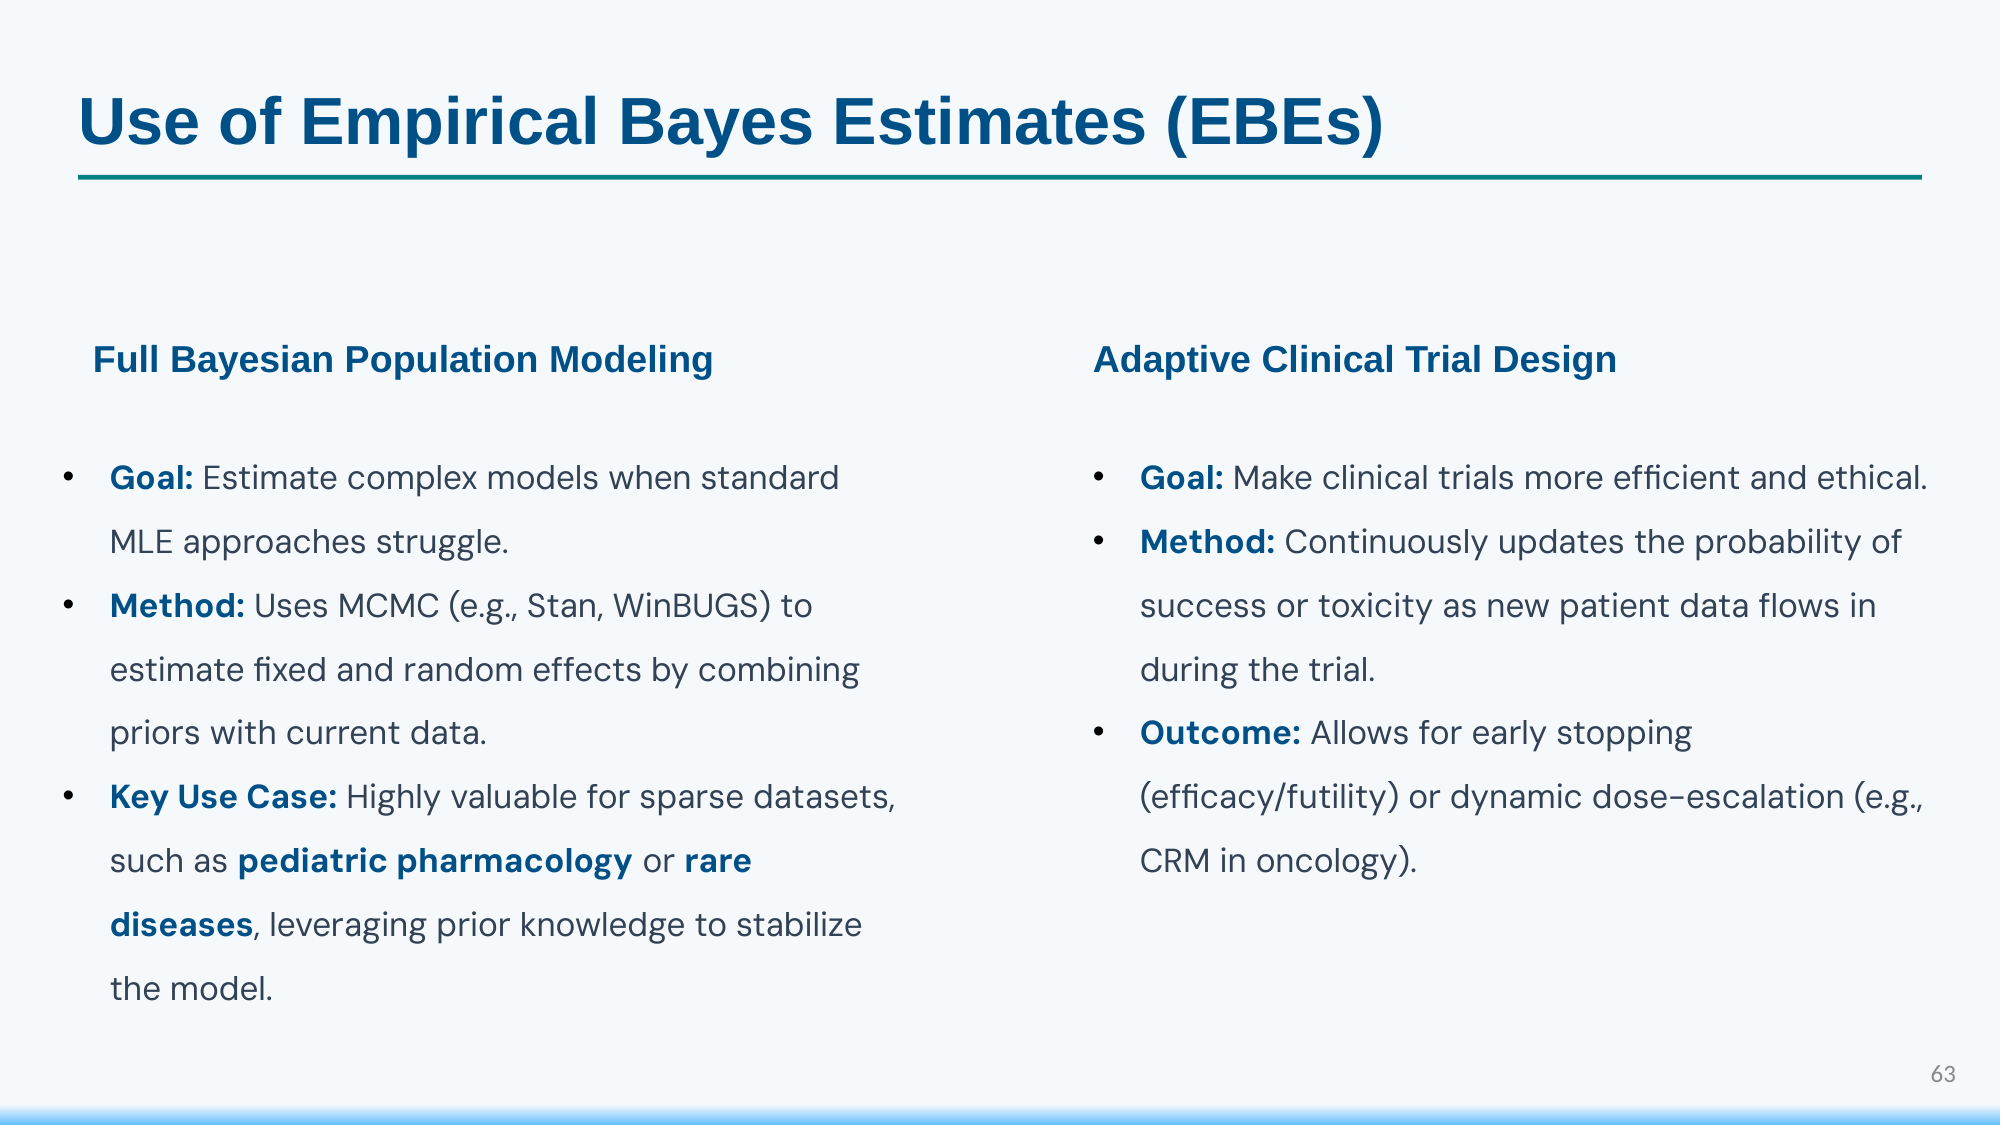

Use of Empirical Bayes Estimates (EBEs)

Full Bayesian Population Modeling
Adaptive Clinical Trial Design
Goal: Estimate complex models when standard MLE approaches struggle.
Method: Uses MCMC (e.g., Stan, WinBUGS) to estimate fixed and random effects by combining priors with current data.
Key Use Case: Highly valuable for sparse datasets, such as pediatric pharmacology or rare diseases, leveraging prior knowledge to stabilize the model.
Goal: Make clinical trials more efficient and ethical.
Method: Continuously updates the probability of success or toxicity as new patient data flows in during the trial.
Outcome: Allows for early stopping (efficacy/futility) or dynamic dose-escalation (e.g., CRM in oncology).
63